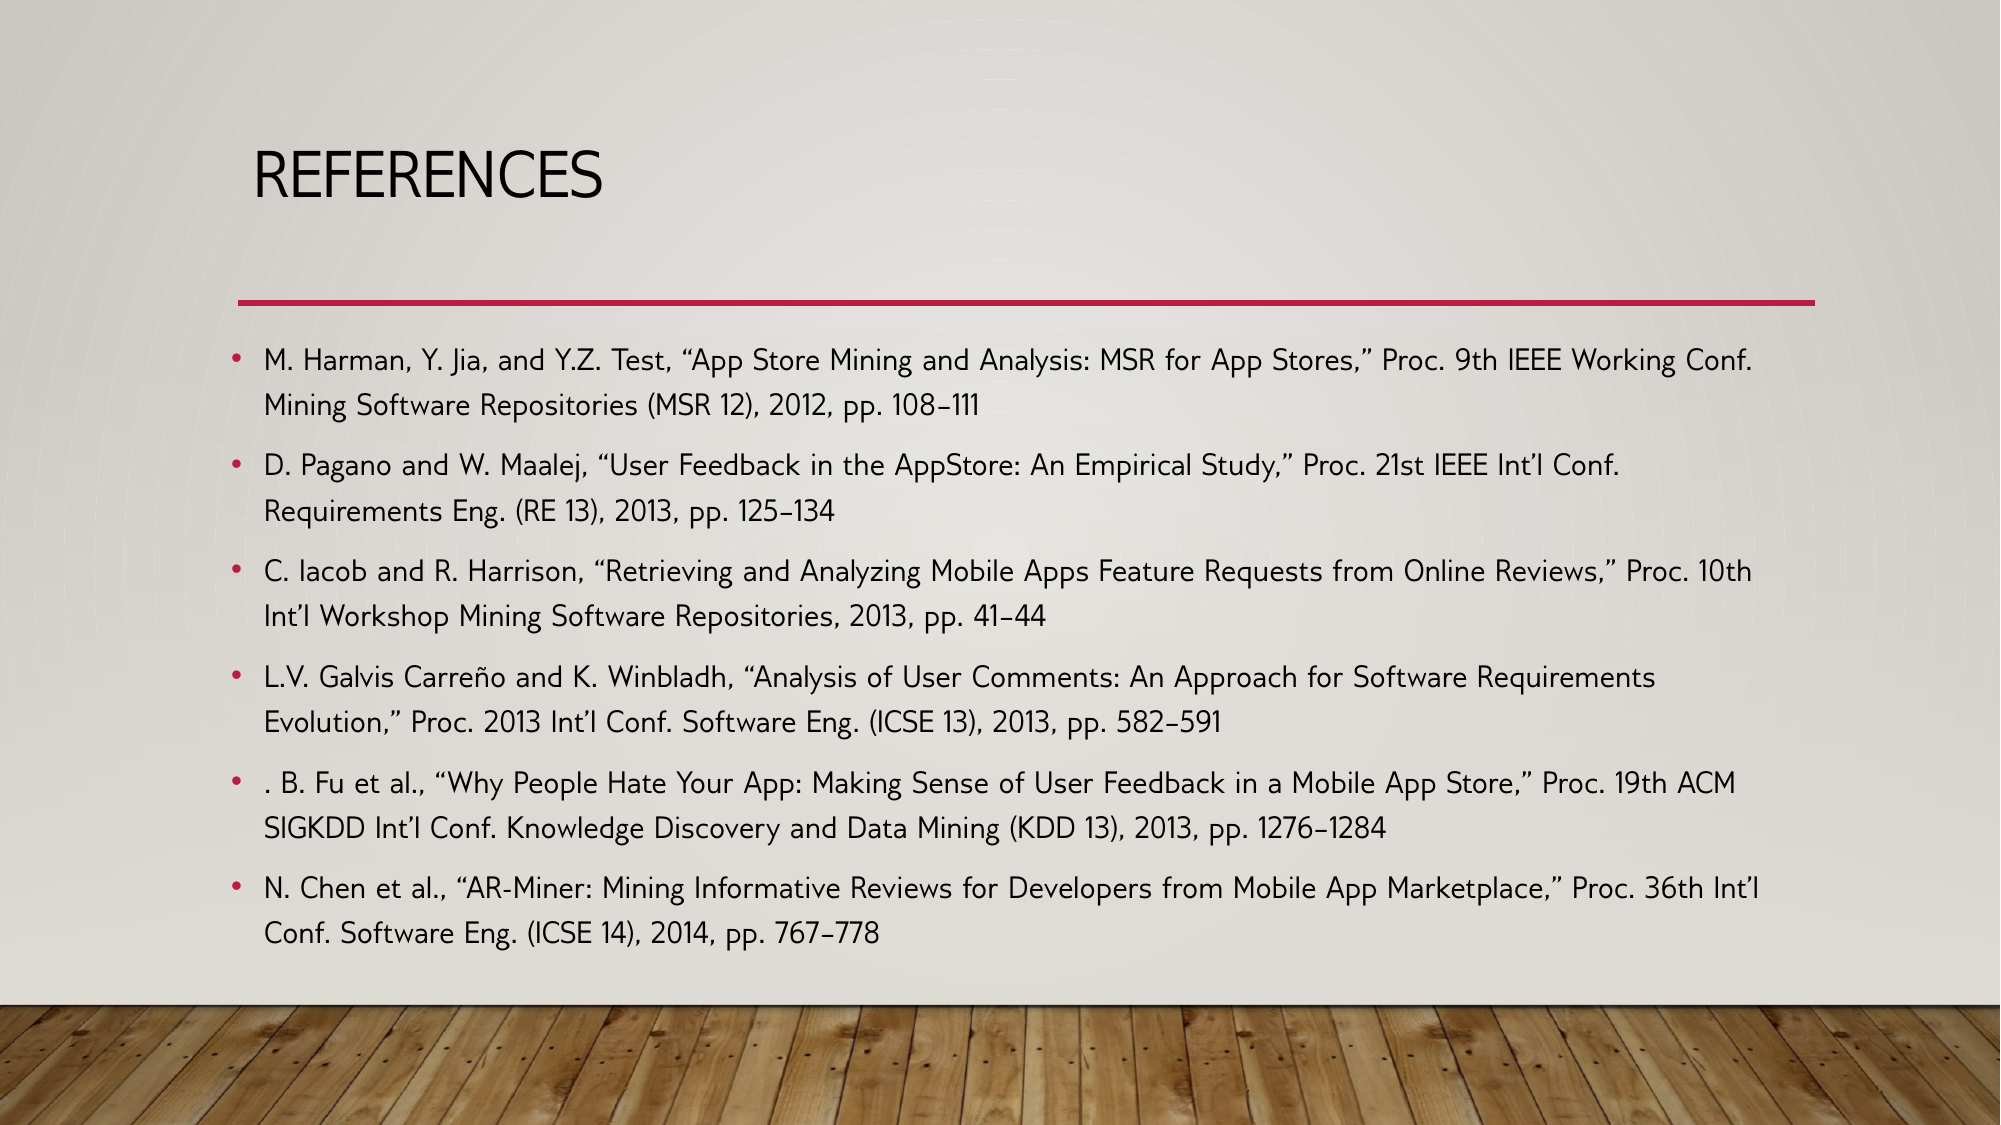

# References
M. Harman, Y. Jia, and Y.Z. Test, “App Store Mining and Analysis: MSR for App Stores,” Proc. 9th IEEE Working Conf. Mining Software Repositories (MSR 12), 2012, pp. 108–111
D. Pagano and W. Maalej, “User Feedback in the AppStore: An Empirical Study,” Proc. 21st IEEE Int’l Conf. Requirements Eng. (RE 13), 2013, pp. 125–134
C. Iacob and R. Harrison, “Retrieving and Analyzing Mobile Apps Feature Requests from Online Reviews,” Proc. 10th Int’l Workshop Mining Software Repositories, 2013, pp. 41–44
L.V. Galvis Carreño and K. Winbladh, “Analysis of User Comments: An Approach for Software Requirements Evolution,” Proc. 2013 Int’l Conf. Software Eng. (ICSE 13), 2013, pp. 582–591
. B. Fu et al., “Why People Hate Your App: Making Sense of User Feedback in a Mobile App Store,” Proc. 19th ACM SIGKDD Int’l Conf. Knowledge Discovery and Data Mining (KDD 13), 2013, pp. 1276–1284
N. Chen et al., “AR-Miner: Mining Informative Reviews for Developers from Mobile App Marketplace,” Proc. 36th Int’l Conf. Software Eng. (ICSE 14), 2014, pp. 767–778